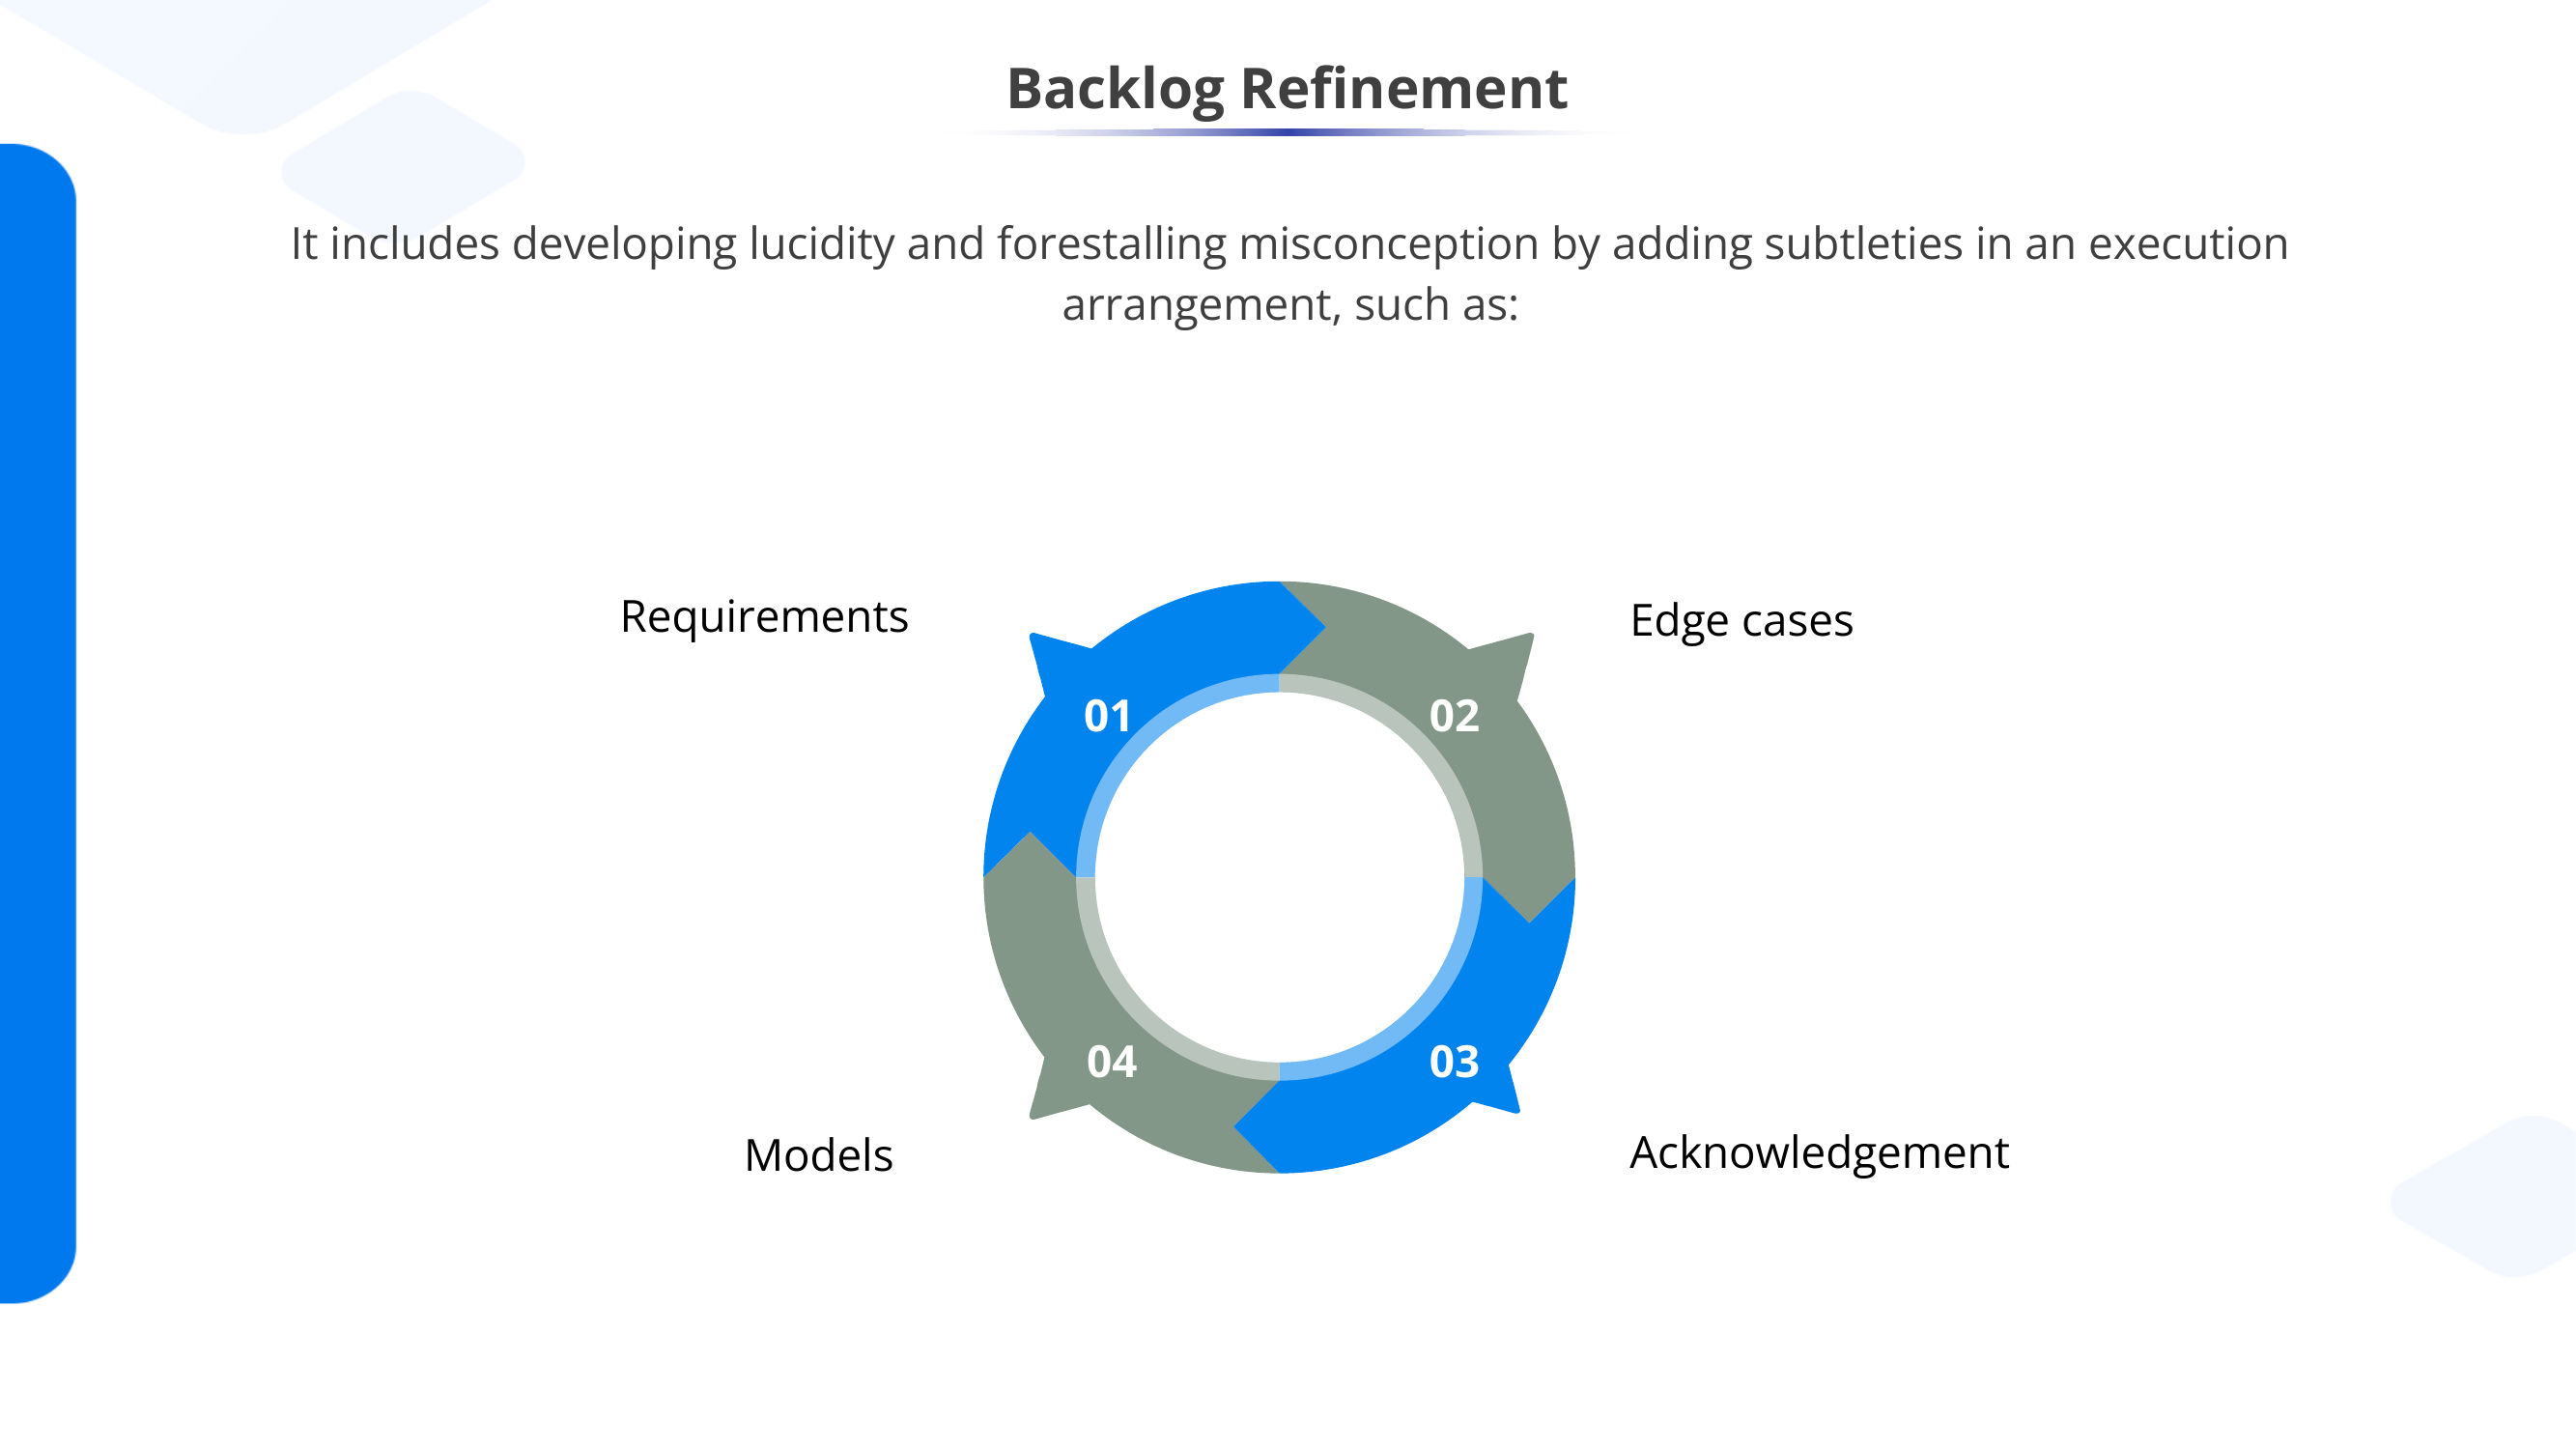

# Backlog Refinement

It includes developing lucidity and forestalling misconception by adding subtleties in an execution arrangement, such as:
Edge cases
Requirements

01
02

04
03

Acknowledgement
Models